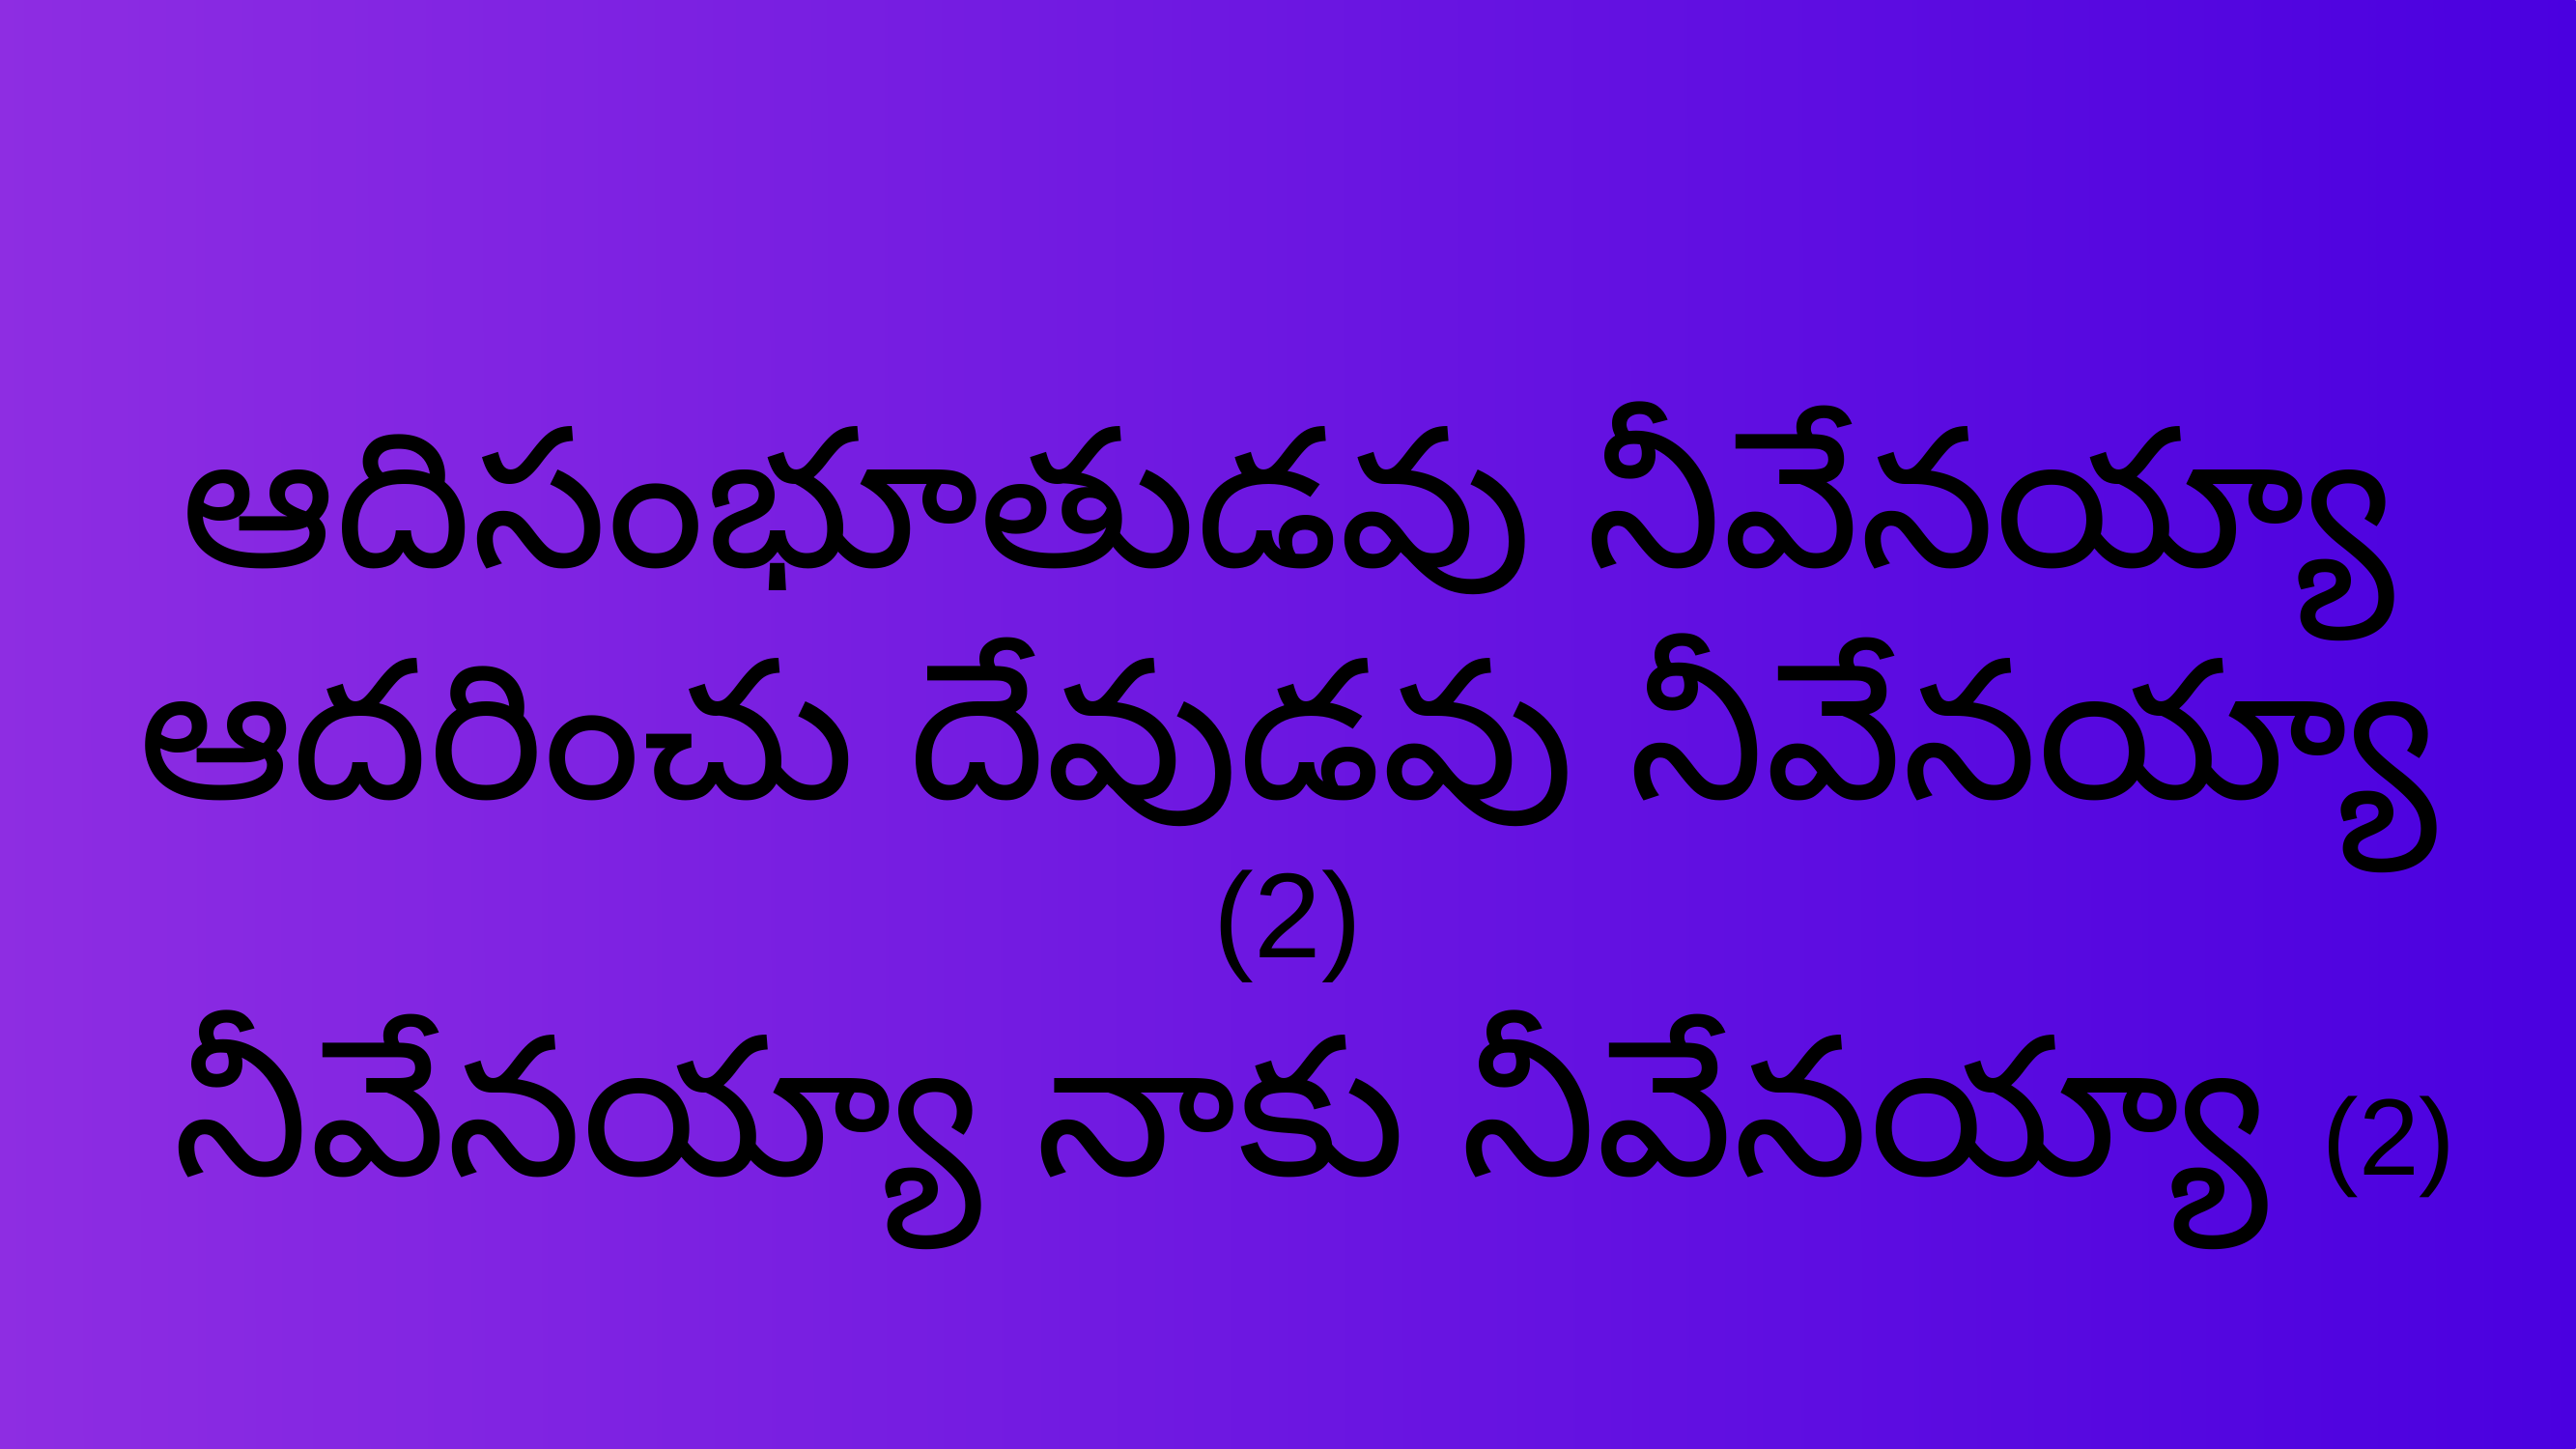

ఆదిసంభూతుడవు నీవేనయ్యా
ఆదరించు దేవుడవు నీవేనయ్యా (2)
 నీవేనయ్యా నాకు నీవేనయ్యా (2)